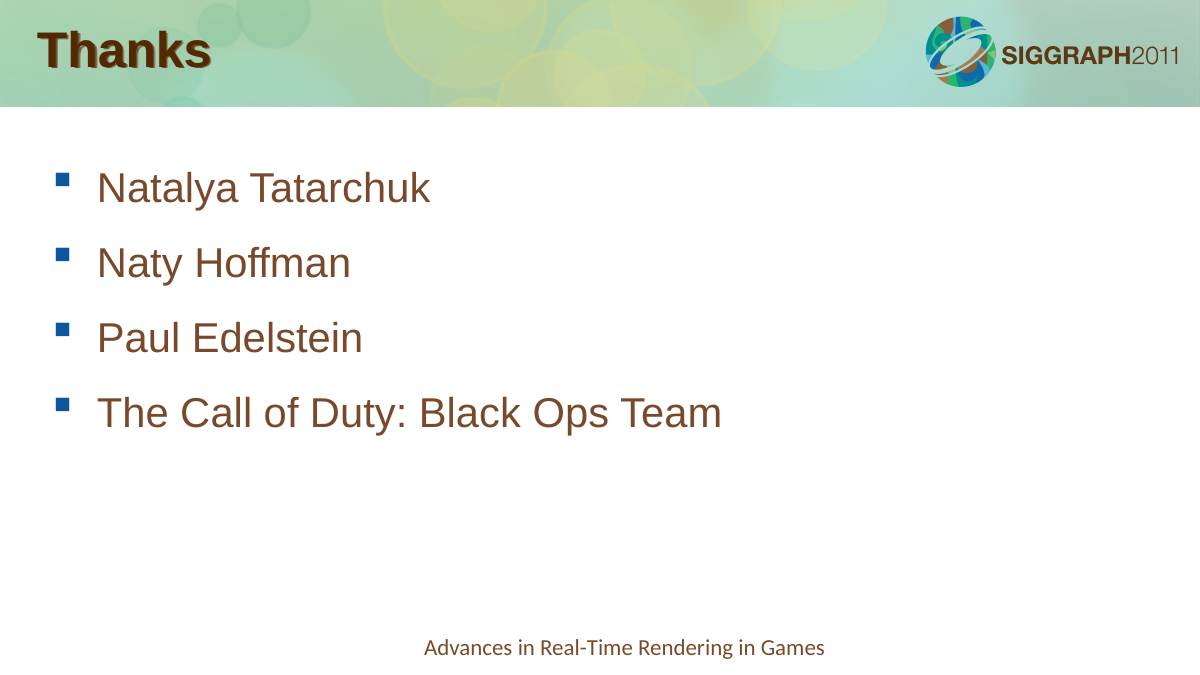

Thanks
Natalya Tatarchuk
Naty Hoffman
Paul Edelstein
The Call of Duty: Black Ops Team